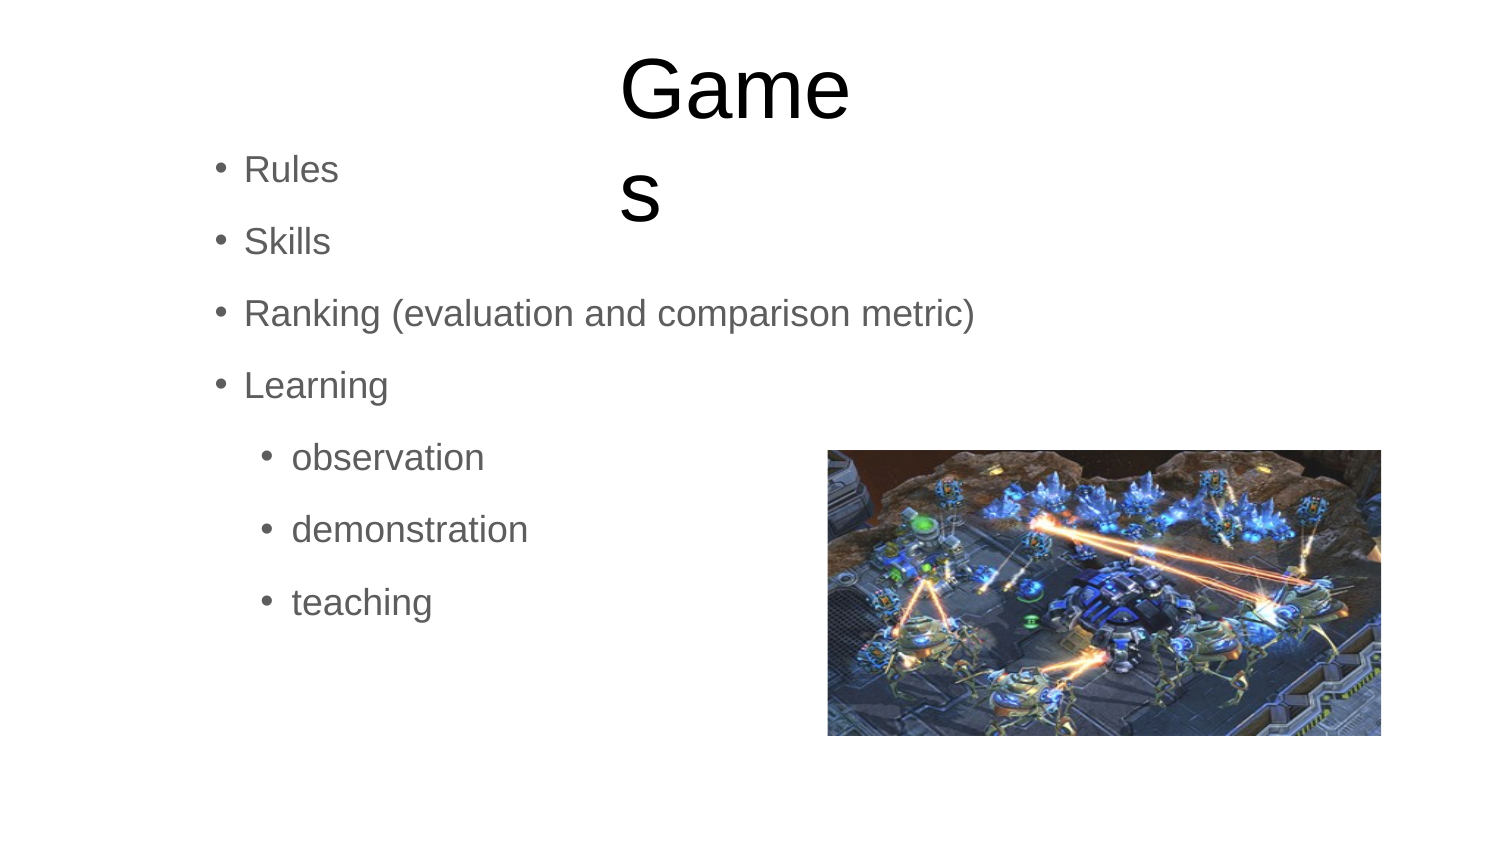

# Games
Rules
Skills
Ranking (evaluation and comparison metric)
Learning
observation
demonstration
teaching